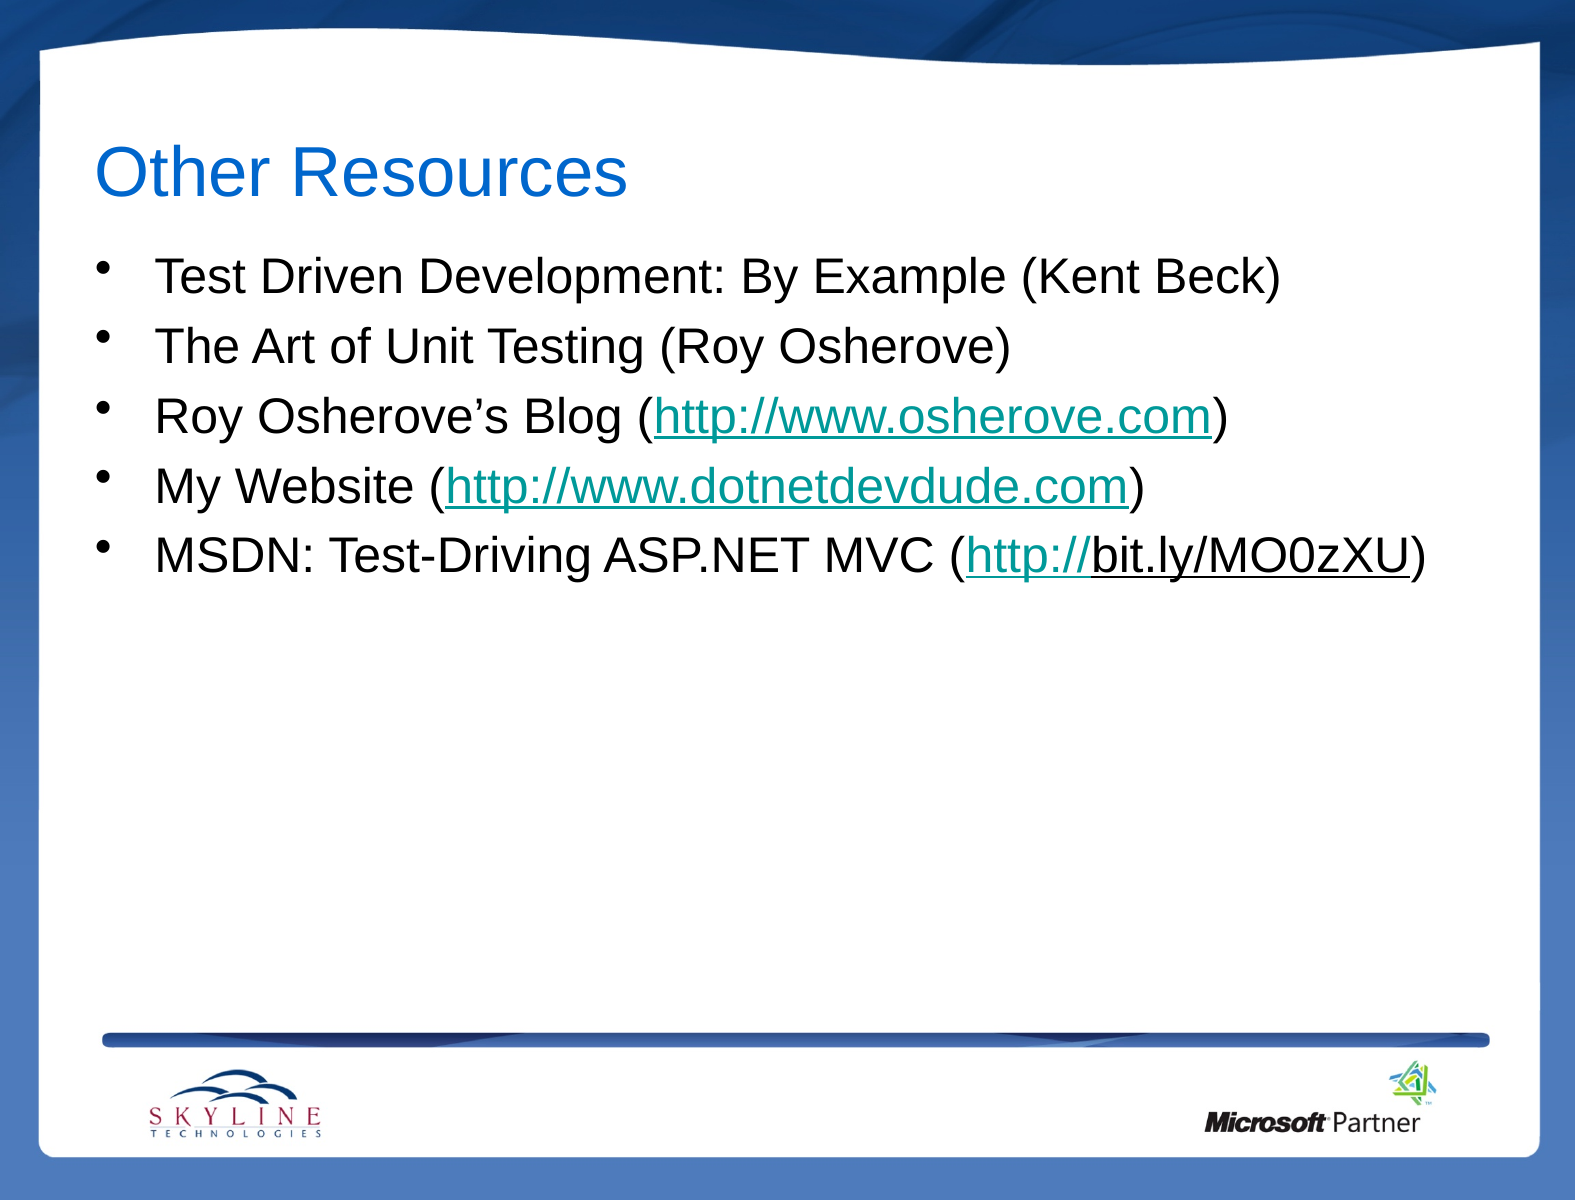

# Other Resources
Test Driven Development: By Example (Kent Beck)
The Art of Unit Testing (Roy Osherove)
Roy Osherove’s Blog (http://www.osherove.com)
My Website (http://www.dotnetdevdude.com)
MSDN: Test-Driving ASP.NET MVC (http://bit.ly/MO0zXU)